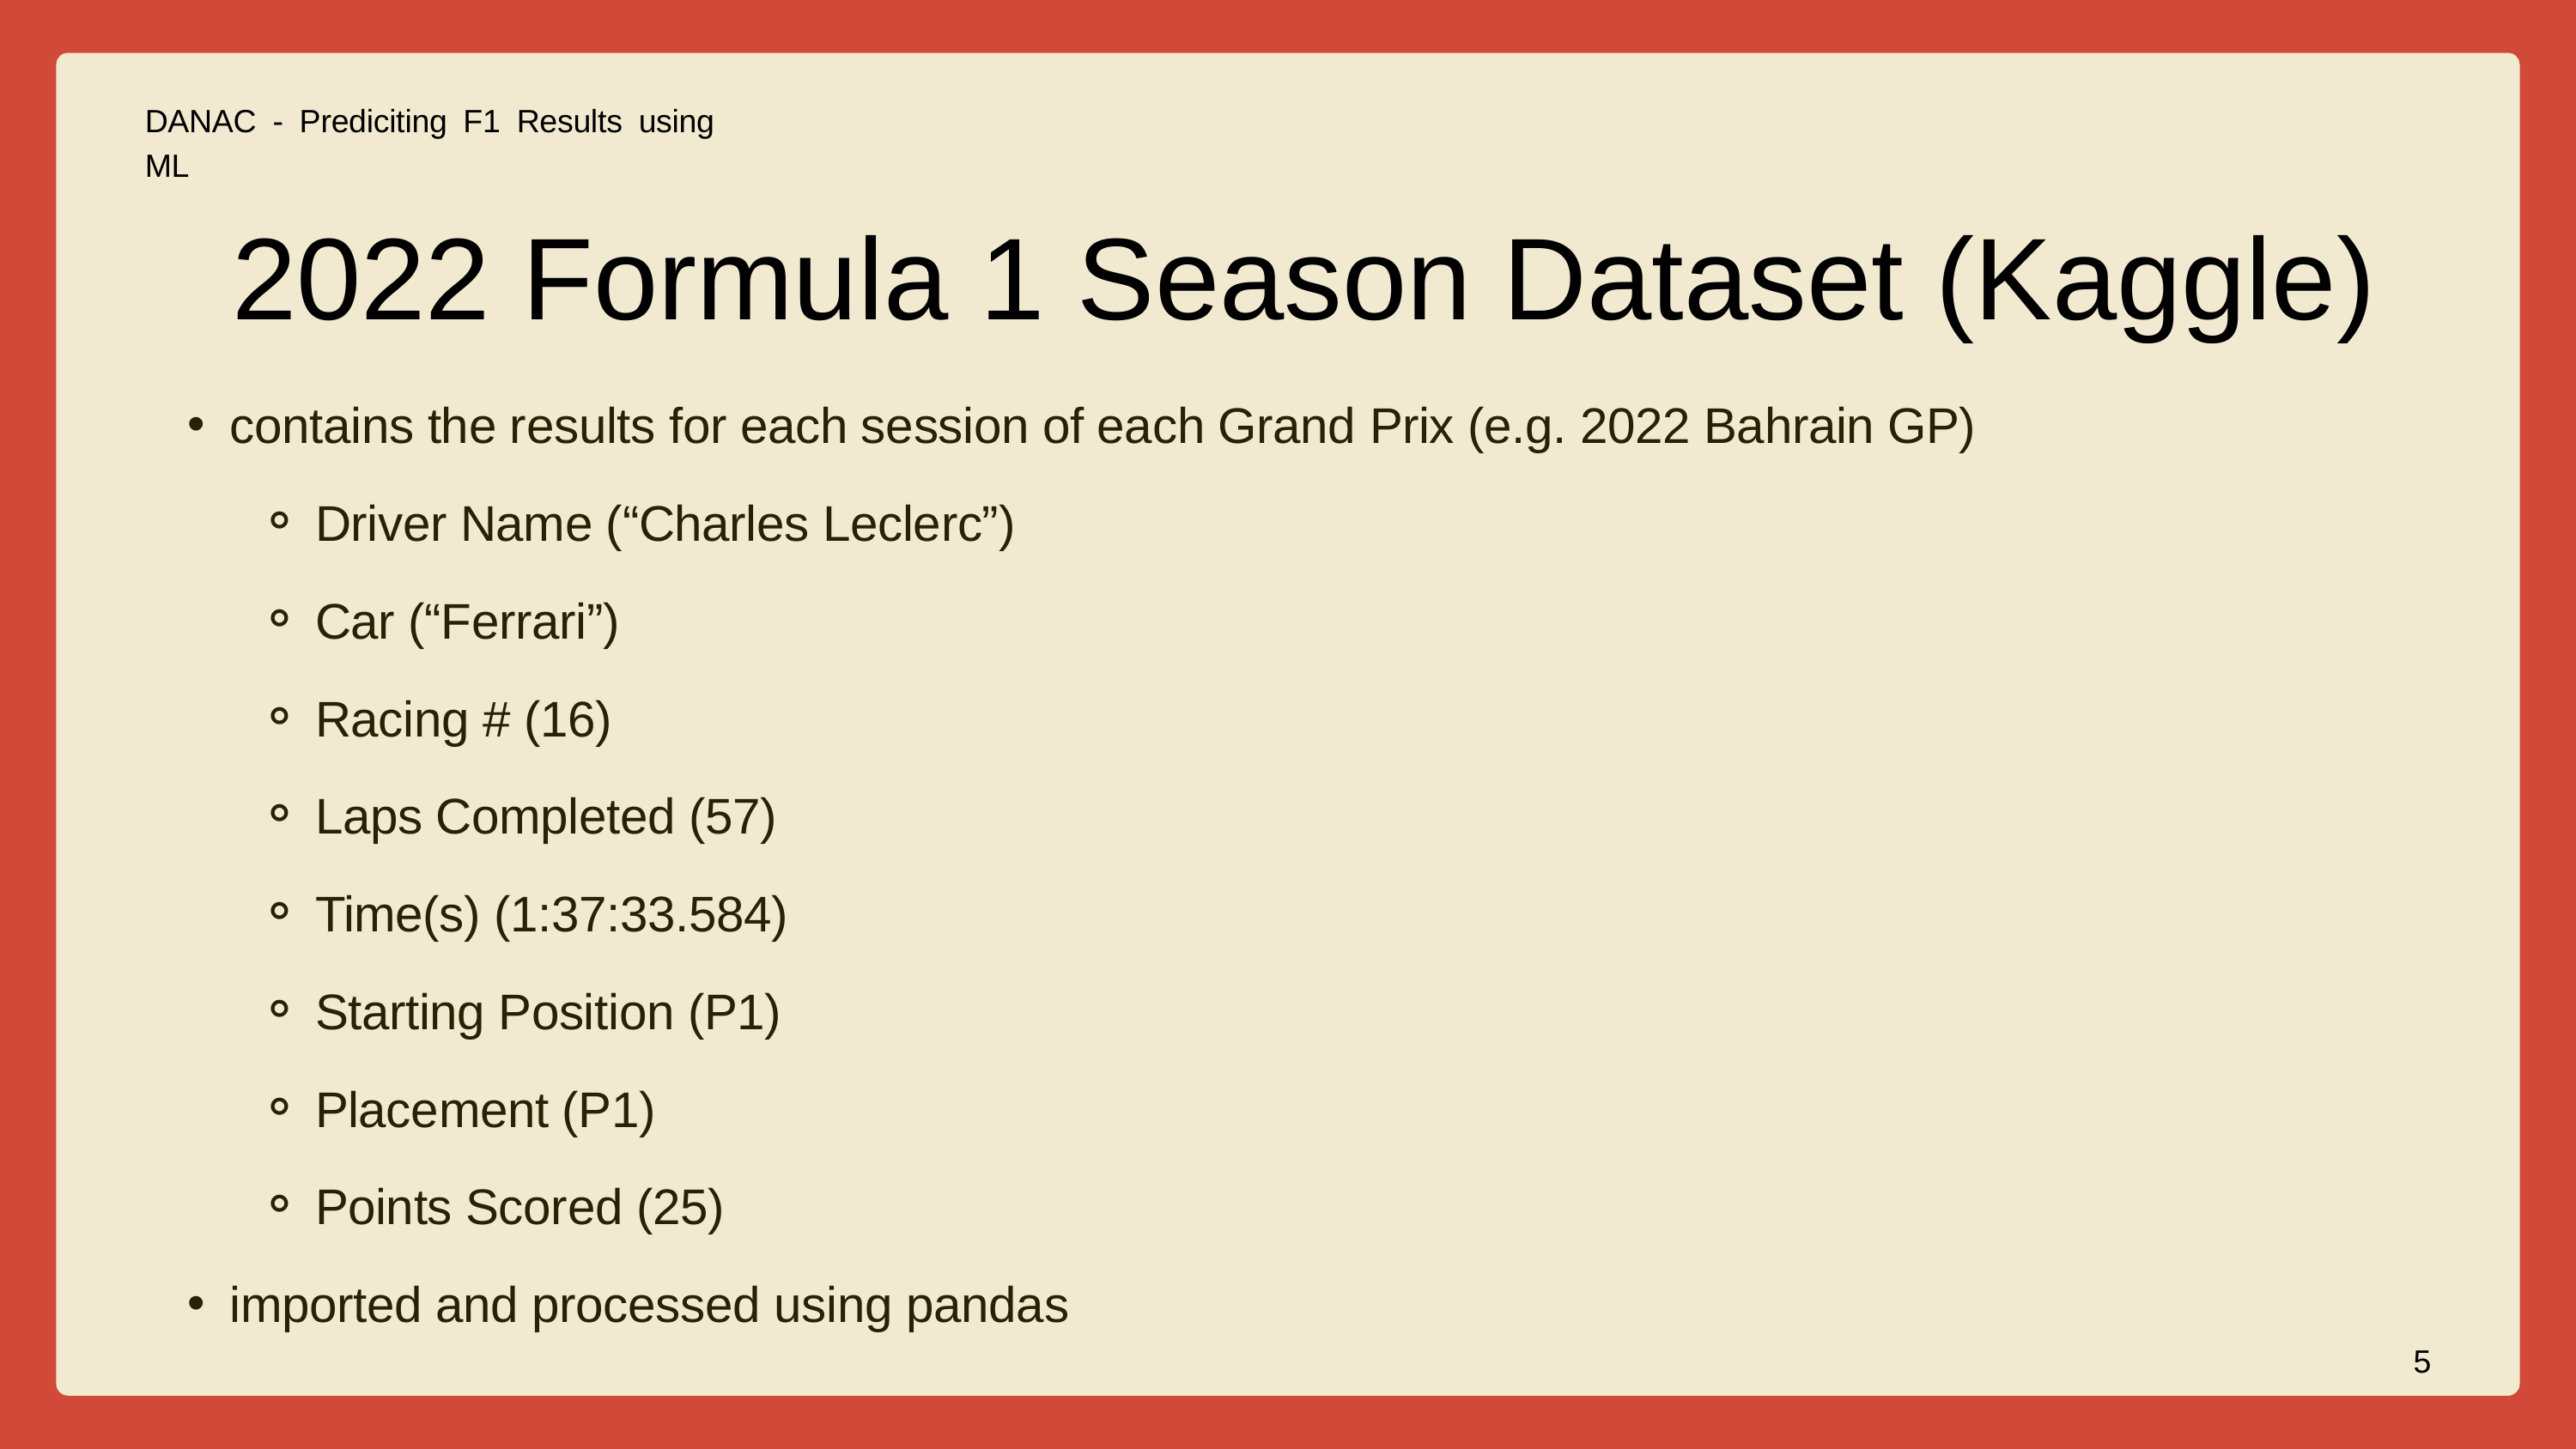

DANAC - Prediciting F1 Results using ML
2022 Formula 1 Season Dataset (Kaggle)
contains the results for each session of each Grand Prix (e.g. 2022 Bahrain GP)
Driver Name (“Charles Leclerc”)
Car (“Ferrari”)
Racing # (16)
Laps Completed (57)
Time(s) (1:37:33.584)
Starting Position (P1)
Placement (P1)
Points Scored (25)
imported and processed using pandas
5